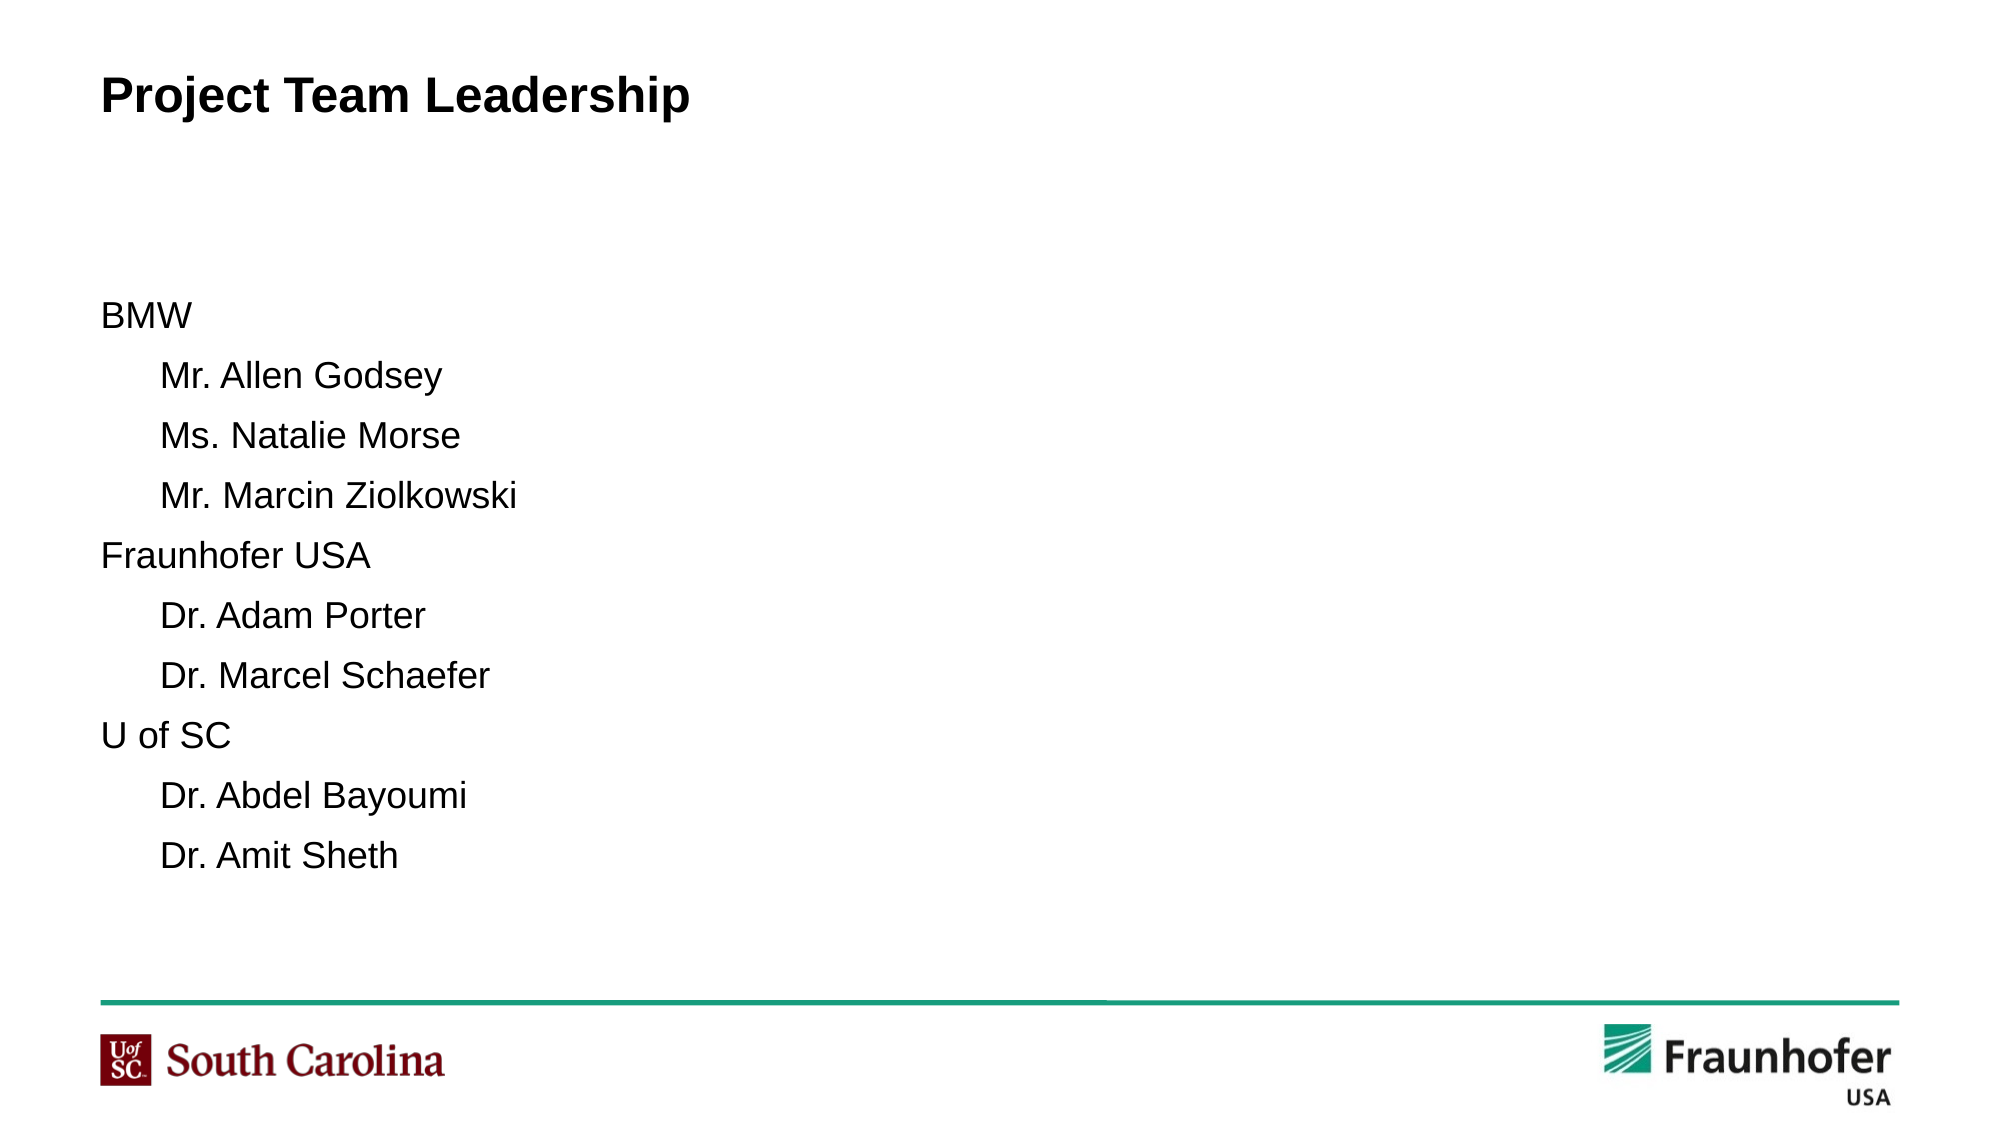

# Project Team Leadership
BMW
Mr. Allen Godsey
Ms. Natalie Morse
Mr. Marcin Ziolkowski
Fraunhofer USA
Dr. Adam Porter
Dr. Marcel Schaefer
U of SC
Dr. Abdel Bayoumi
Dr. Amit Sheth